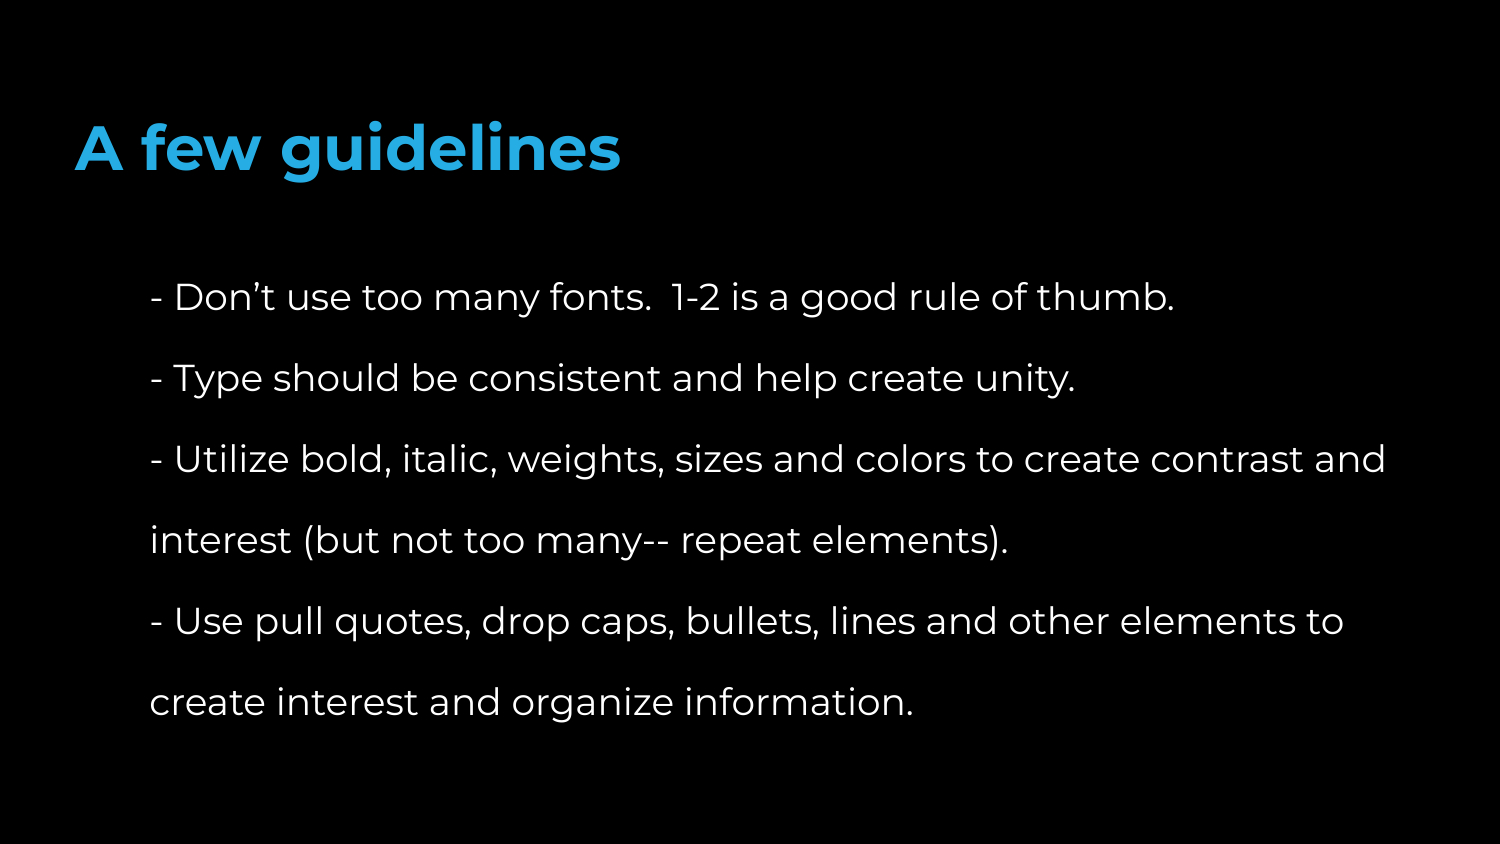

A few guidelines
- Don’t use too many fonts.  1-2 is a good rule of thumb.
- Type should be consistent and help create unity.
- Utilize bold, italic, weights, sizes and colors to create contrast and interest (but not too many-- repeat elements).
- Use pull quotes, drop caps, bullets, lines and other elements to create interest and organize information.